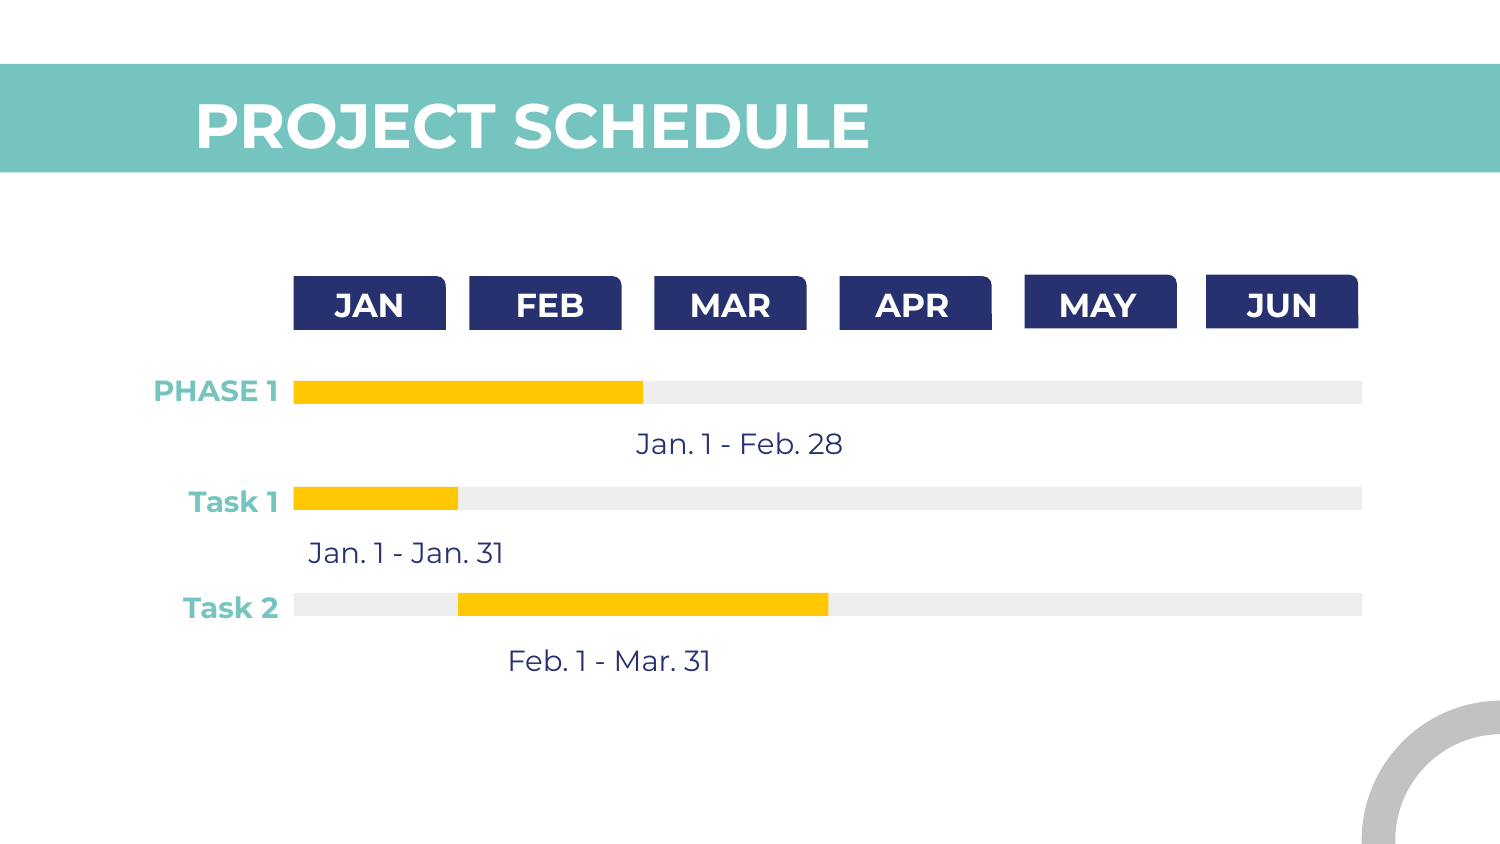

# PROJECT SCHEDULE
JAN
FEB
MAR
APR
MAY
JUN

PHASE 1

Jan. 1 - Feb. 28
Task 1

Jan. 1 - Jan. 31
Task 2

Feb. 1 - Mar. 31